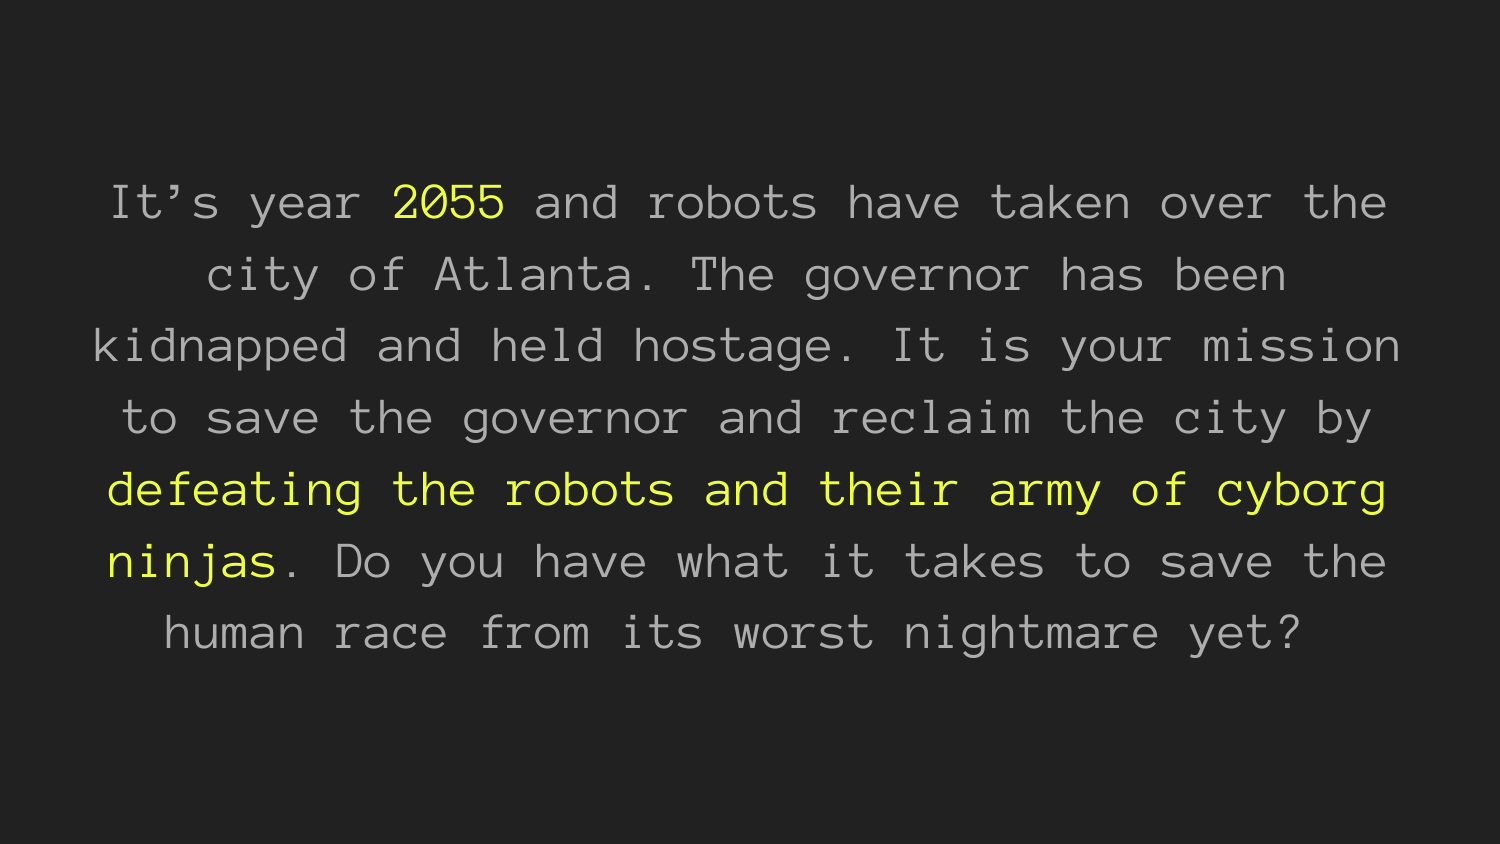

It’s year 2055 and robots have taken over the city of Atlanta. The governor has been kidnapped and held hostage. It is your mission to save the governor and reclaim the city by defeating the robots and their army of cyborg ninjas. Do you have what it takes to save the human race from its worst nightmare yet?